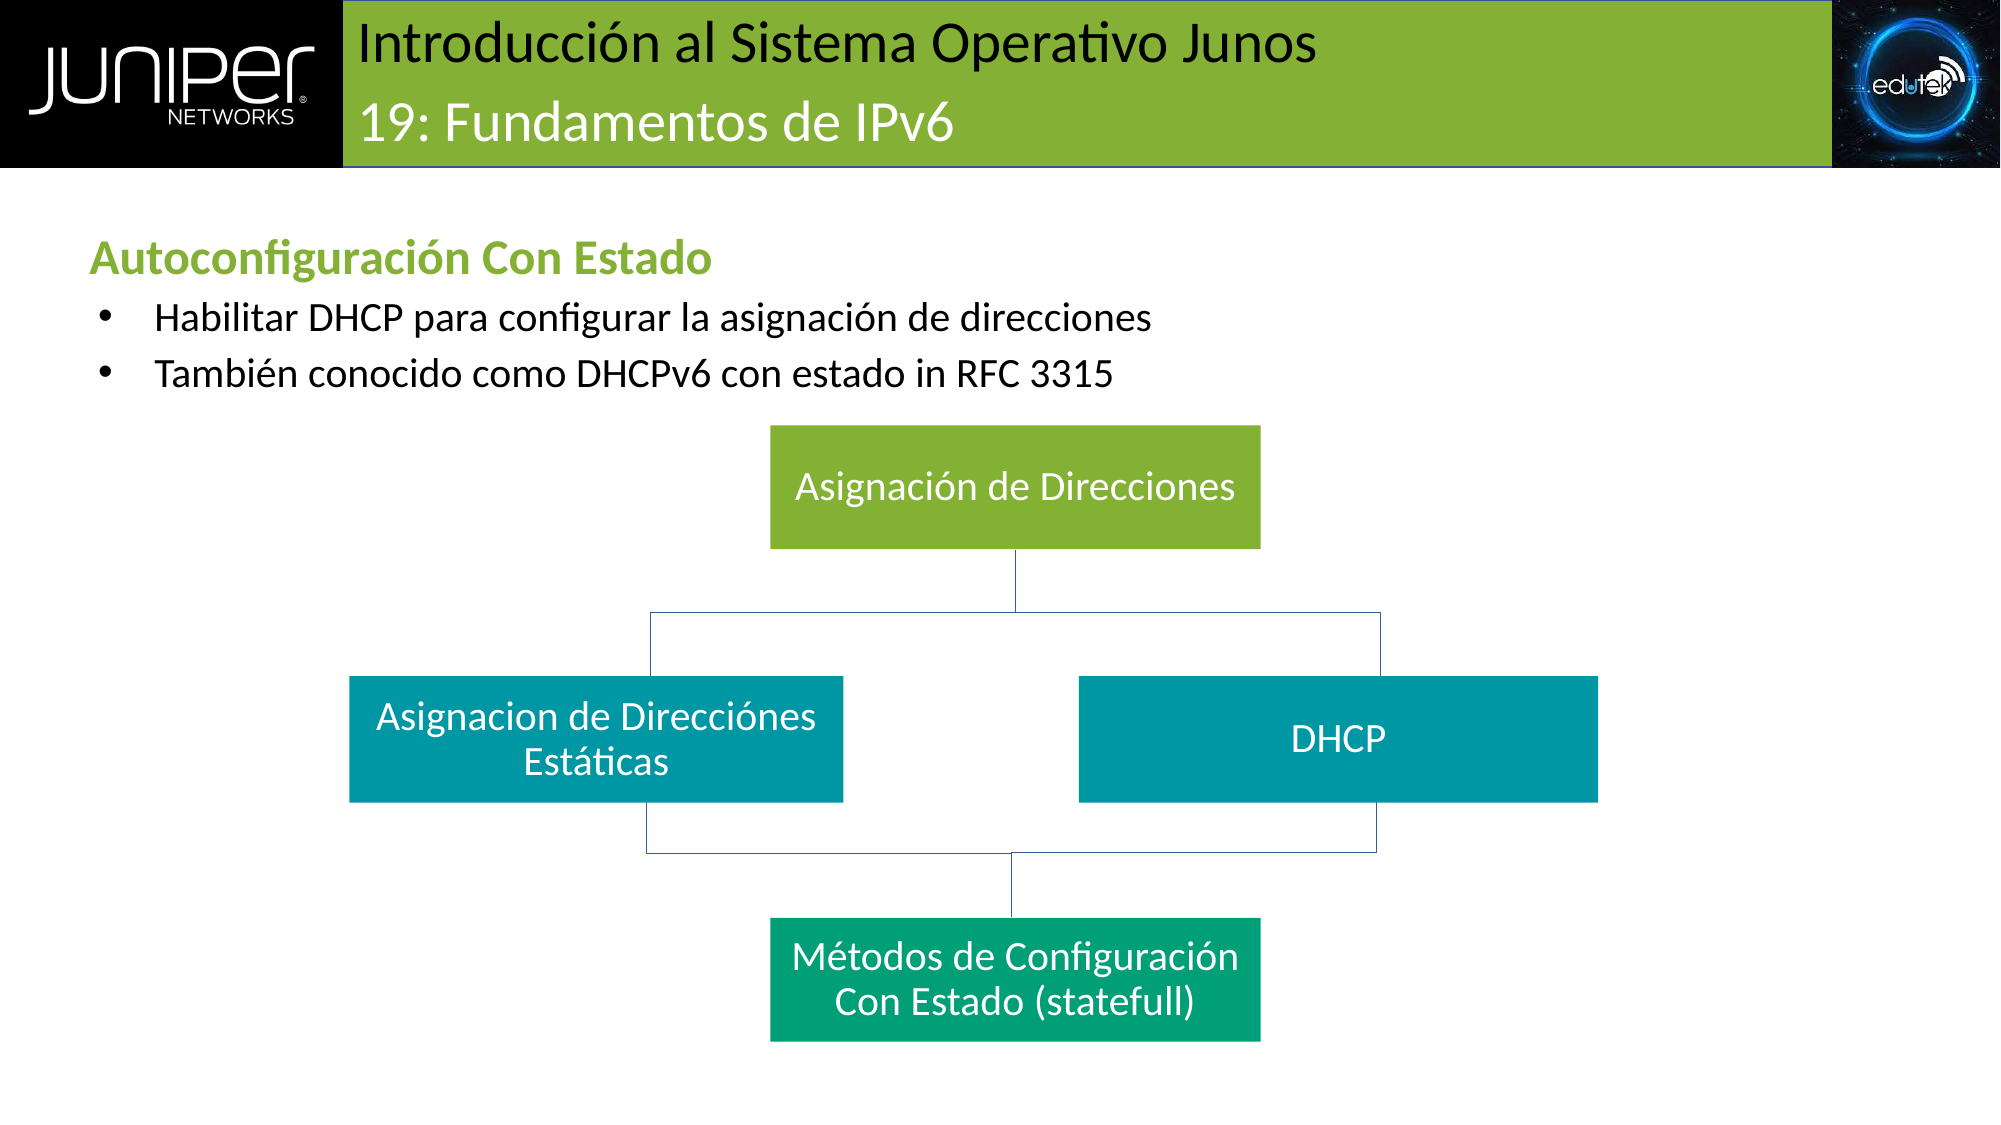

# Introducción al Sistema Operativo Junos
19: Fundamentos de IPv6
Autoconfiguración Con Estado
Habilitar DHCP para configurar la asignación de direcciones
También conocido como DHCPv6 con estado in RFC 3315

Asignación de Direcciones

Asignacion de Direcciónes Estáticas
DHCP

Métodos de Configuración Con Estado (statefull)